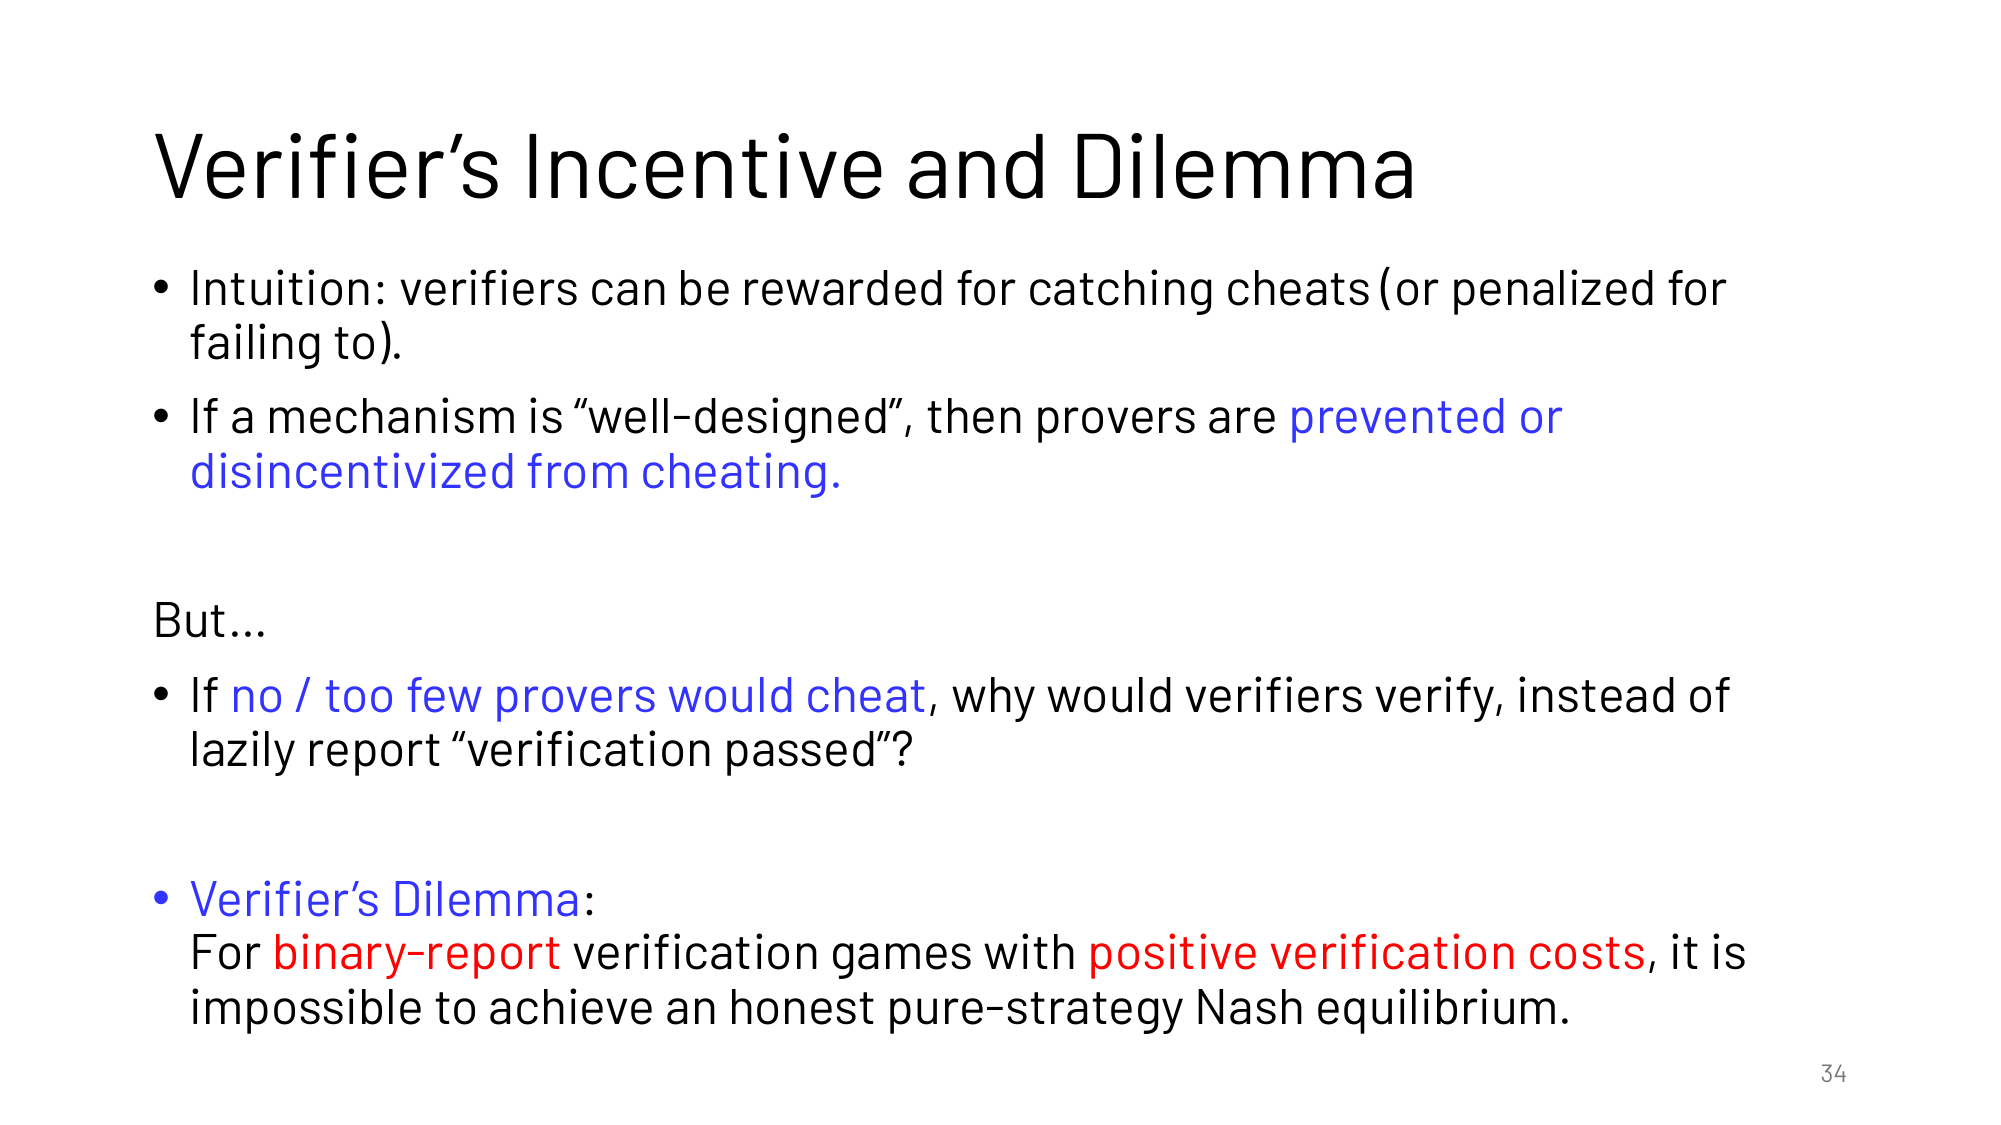

# Verifier’s Incentive and Dilemma
Intuition: verifiers can be rewarded for catching cheats (or penalized for failing to).
If a mechanism is “well-designed”, then provers are prevented or disincentivized from cheating.

But…
If no / too few provers would cheat, why would verifiers verify, instead of lazily report “verification passed”?

Verifier’s Dilemma:
For binary-report verification games with positive verification costs, it is impossible to achieve an honest pure-strategy Nash equilibrium.
34